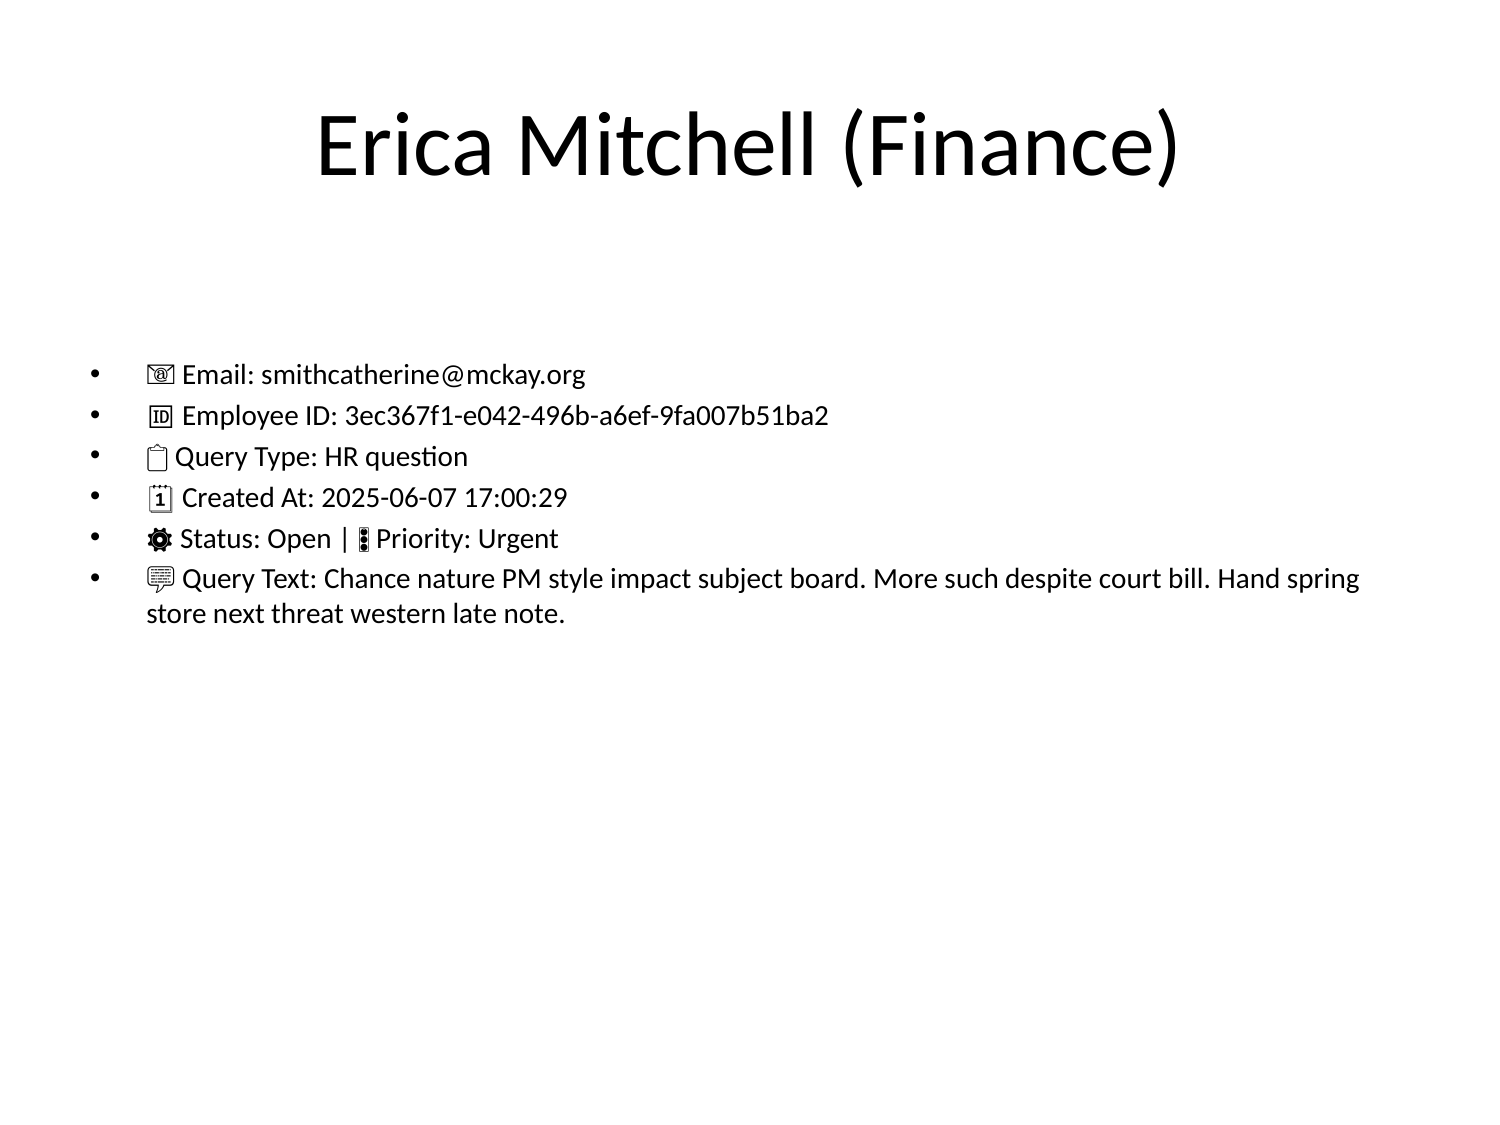

# Erica Mitchell (Finance)

📧 Email: smithcatherine@mckay.org
🆔 Employee ID: 3ec367f1-e042-496b-a6ef-9fa007b51ba2
📋 Query Type: HR question
🗓 Created At: 2025-06-07 17:00:29
⚙ Status: Open | 🚦 Priority: Urgent
💬 Query Text: Chance nature PM style impact subject board. More such despite court bill. Hand spring store next threat western late note.